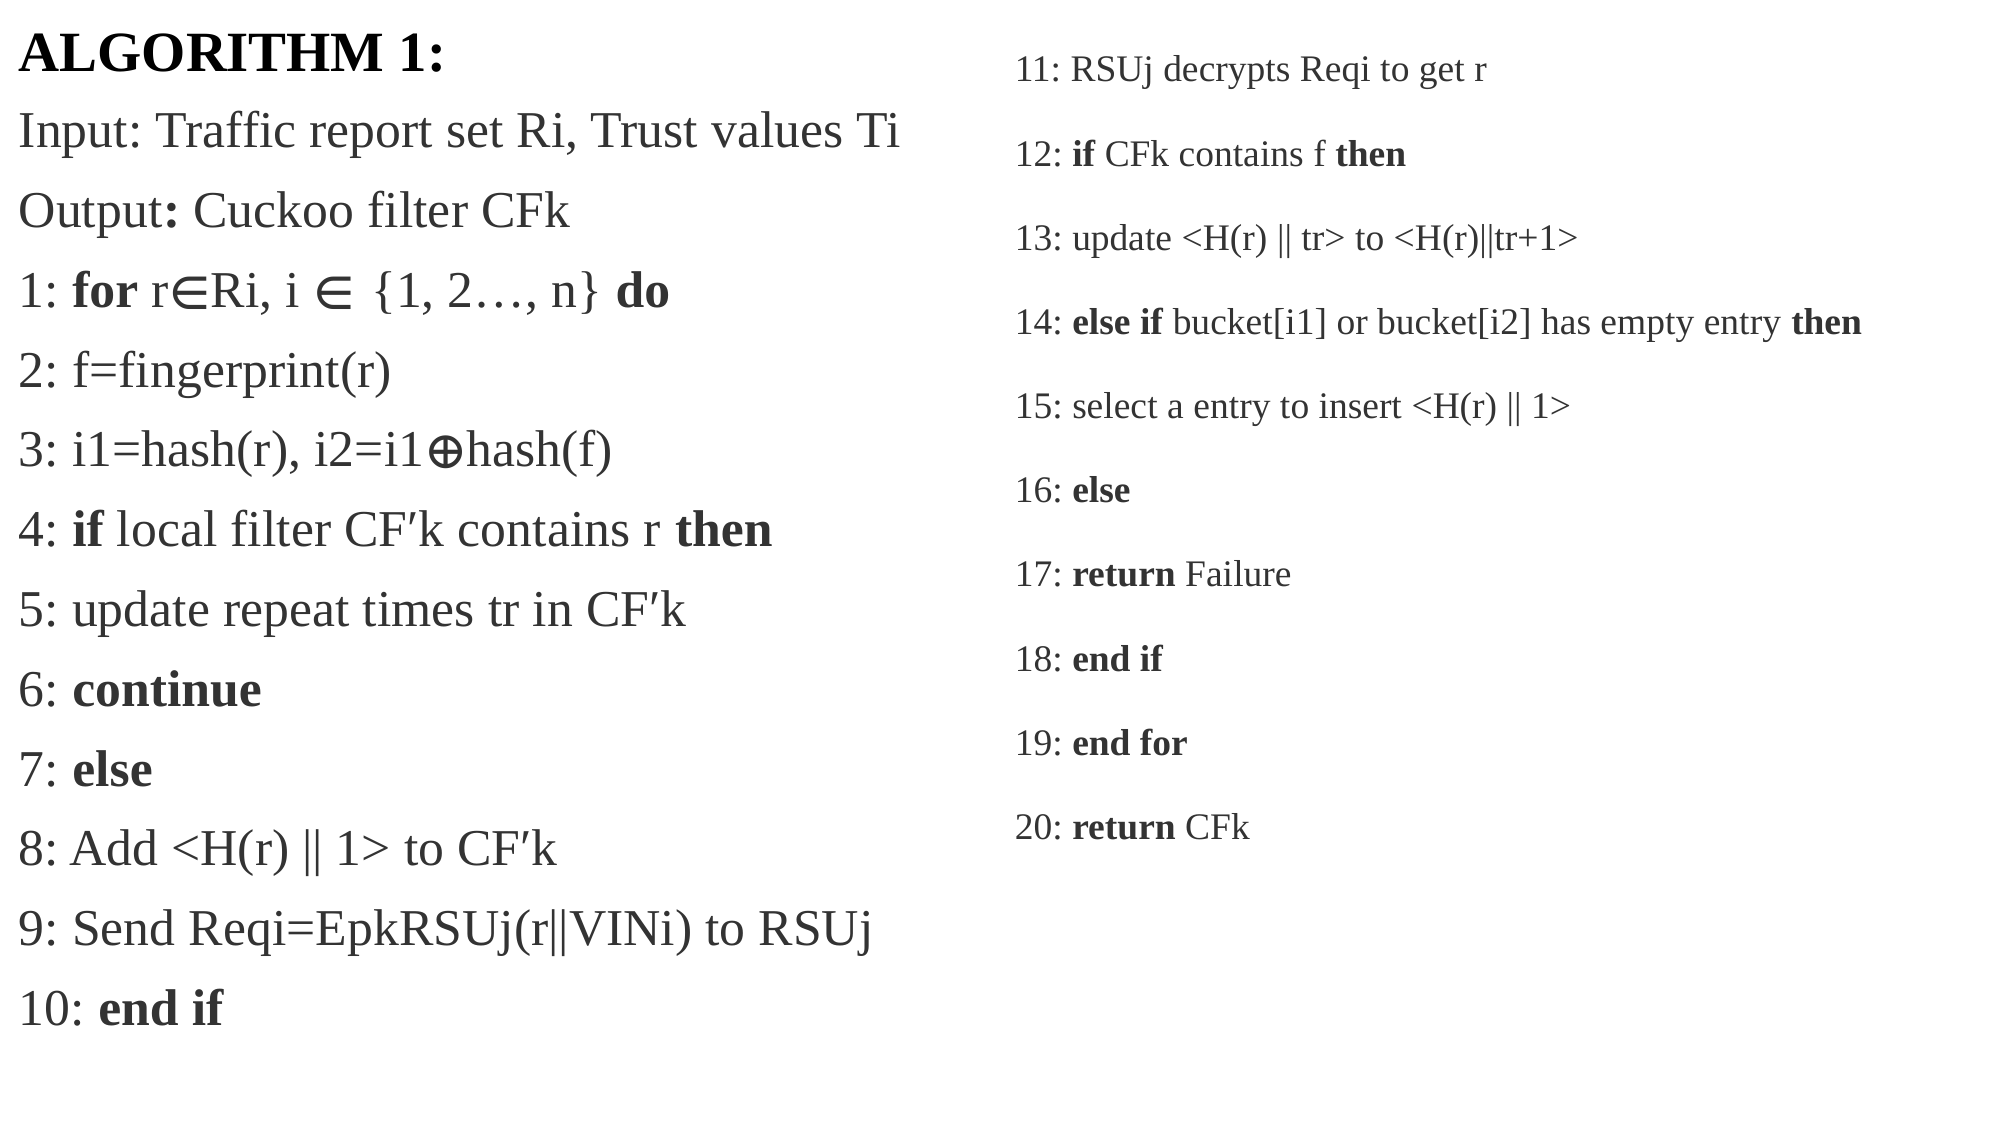

ALGORITHM 1:
Input: Traffic report set Ri, Trust values Ti
Output: Cuckoo filter CFk
1: for r∈Ri, i ∈ {1, 2…, n} do
2: f=fingerprint(r)
3: i1=hash(r), i2=i1⊕hash(f)
4: if local filter CF′k contains r then
5: update repeat times tr in CF′k
6: continue
7: else
8: Add <H(r) || 1> to CF′k
9: Send Reqi=EpkRSUj(r||VINi) to RSUj
10: end if

11: RSUj decrypts Reqi to get r
12: if CFk contains f then
13: update <H(r) || tr> to <H(r)||tr+1>
14: else if bucket[i1] or bucket[i2] has empty entry then
15: select a entry to insert <H(r) || 1>
16: else
17: return Failure
18: end if
19: end for
20: return CFk